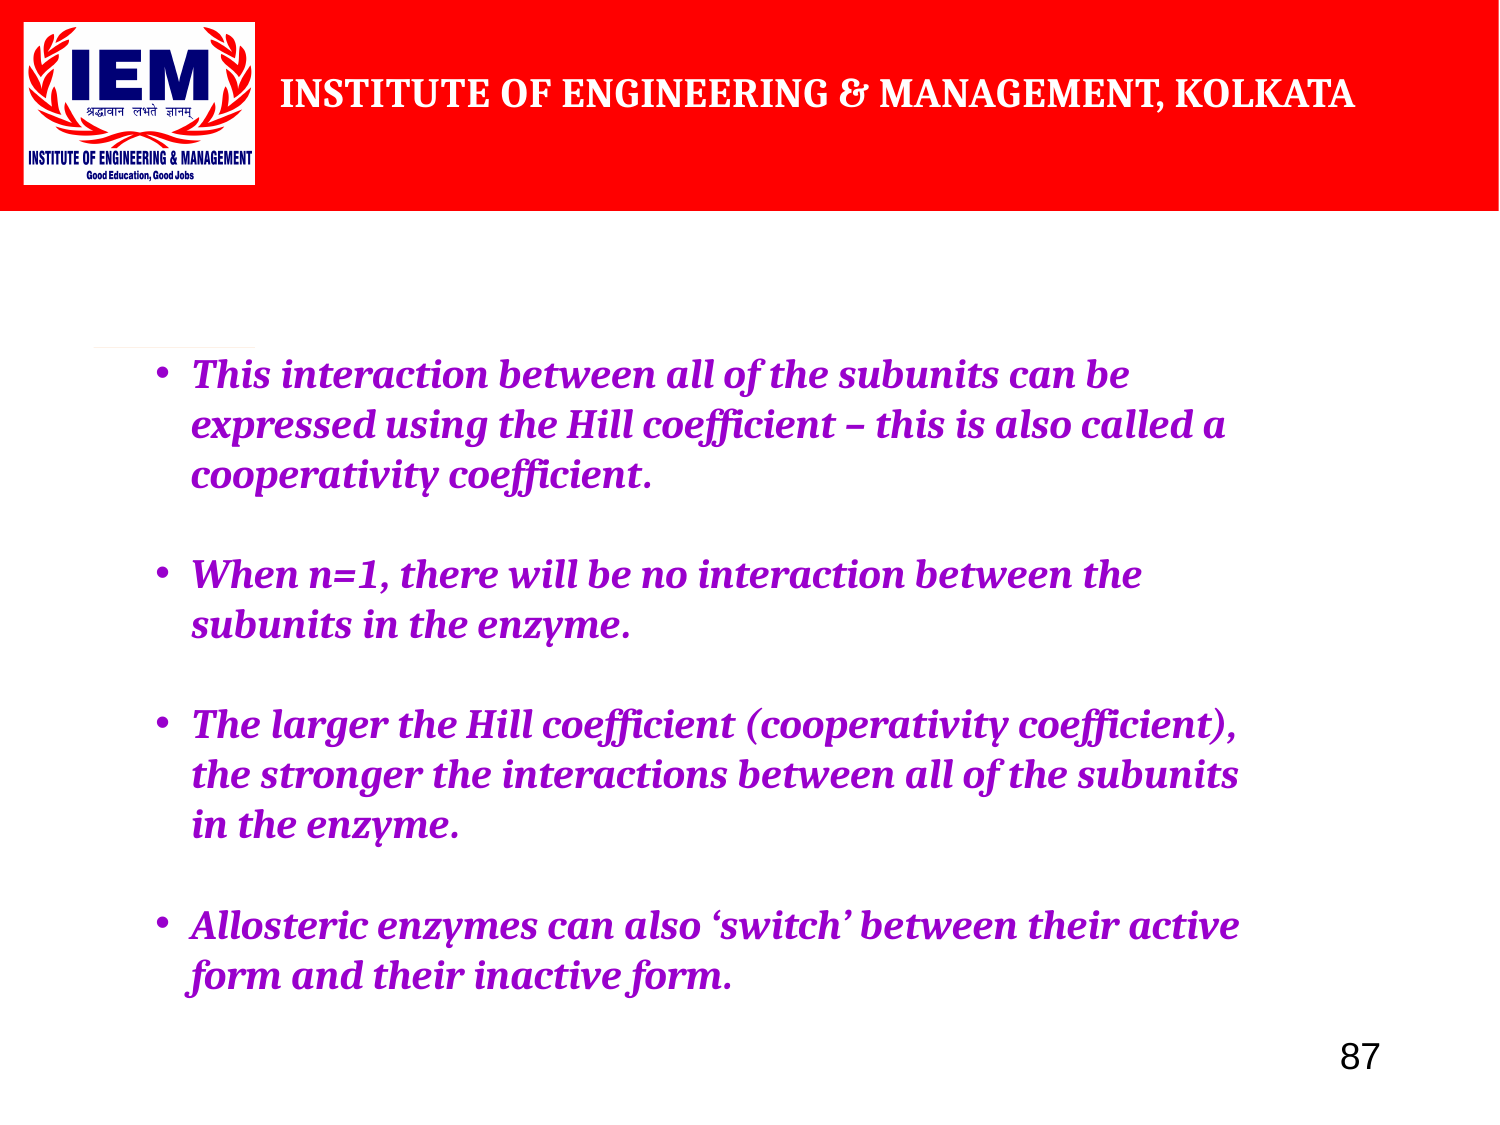

This interaction between all of the subunits can be expressed using the Hill coefficient – this is also called a cooperativity coefficient.

When n=1, there will be no interaction between the subunits in the enzyme.

The larger the Hill coefficient (cooperativity coefficient), the stronger the interactions between all of the subunits in the enzyme.

Allosteric enzymes can also ‘switch’ between their active form and their inactive form.